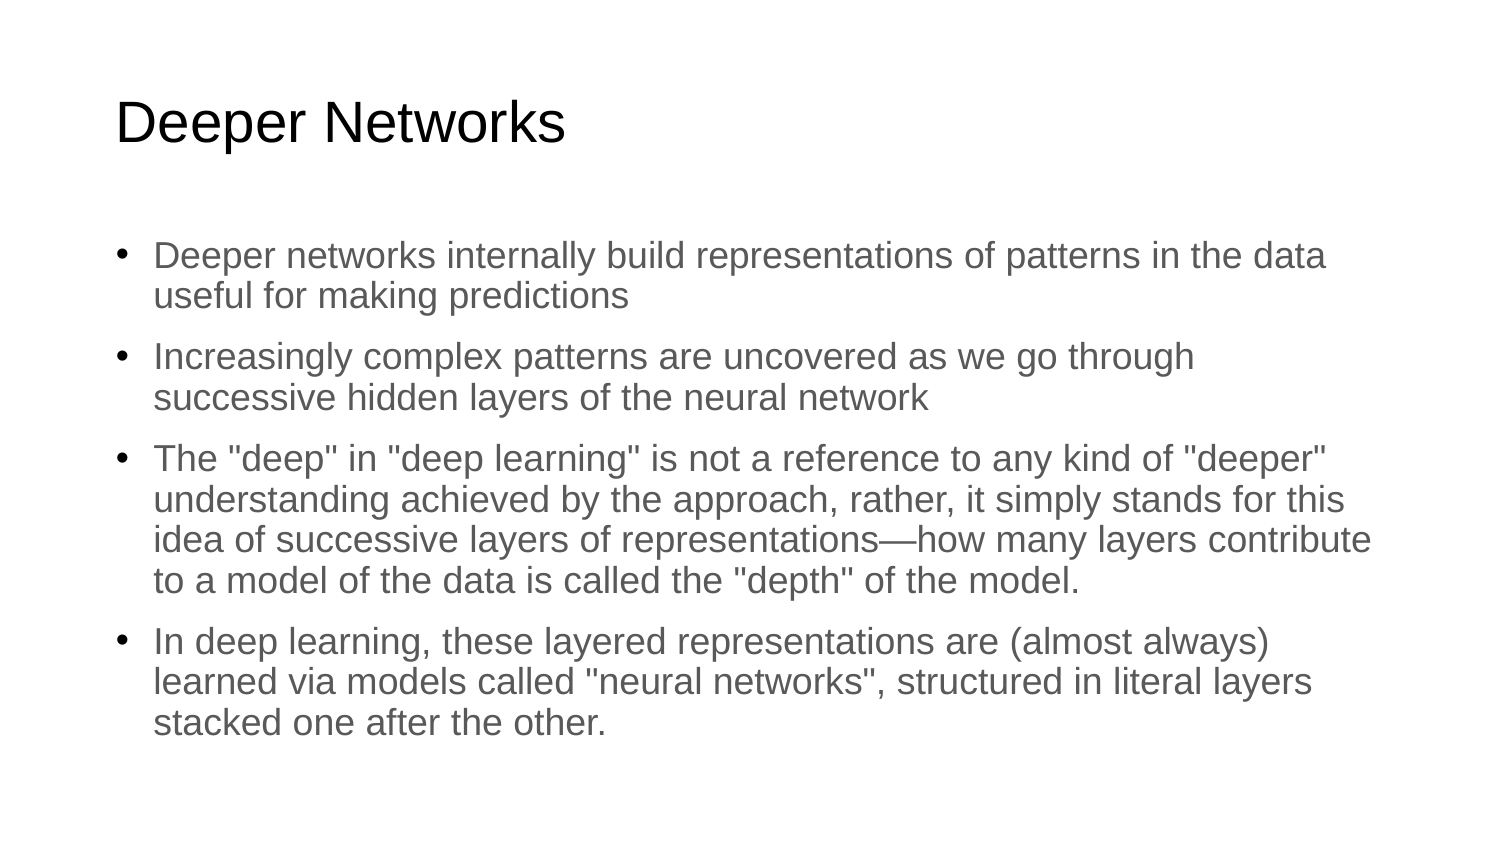

# Deeper Networks
Deeper networks internally build representations of patterns in the data useful for making predictions
Increasingly complex patterns are uncovered as we go through successive hidden layers of the neural network
The "deep" in "deep learning" is not a reference to any kind of "deeper" understanding achieved by the approach, rather, it simply stands for this idea of successive layers of representations—how many layers contribute to a model of the data is called the "depth" of the model.
In deep learning, these layered representations are (almost always) learned via models called "neural networks", structured in literal layers stacked one after the other.